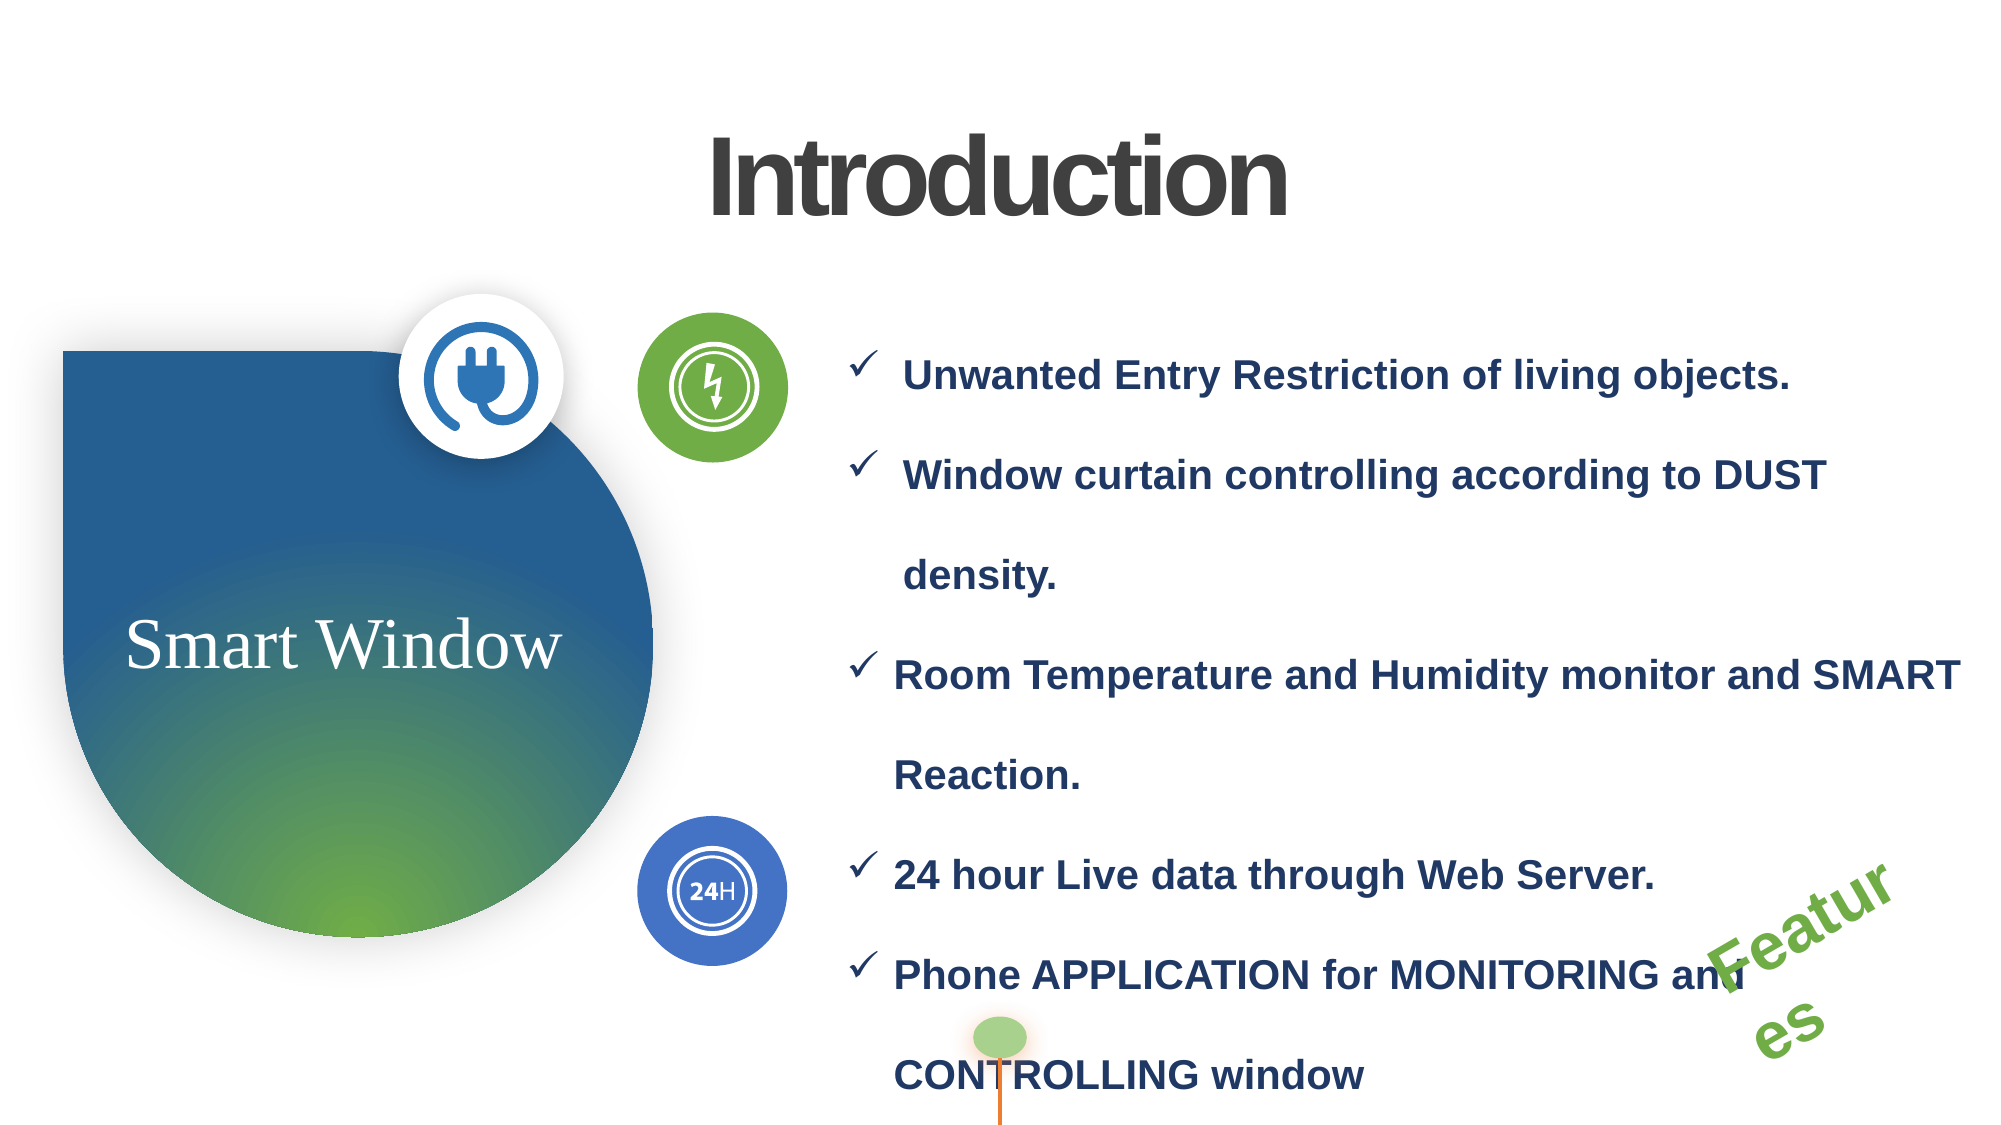

Introduction
Unwanted Entry Restriction of living objects.
Window curtain controlling according to DUST density.
Room Temperature and Humidity monitor and SMART Reaction.
24 hour Live data through Web Server.
Phone APPLICATION for MONITORING and  CONTROLLING window

Smart Window

Features